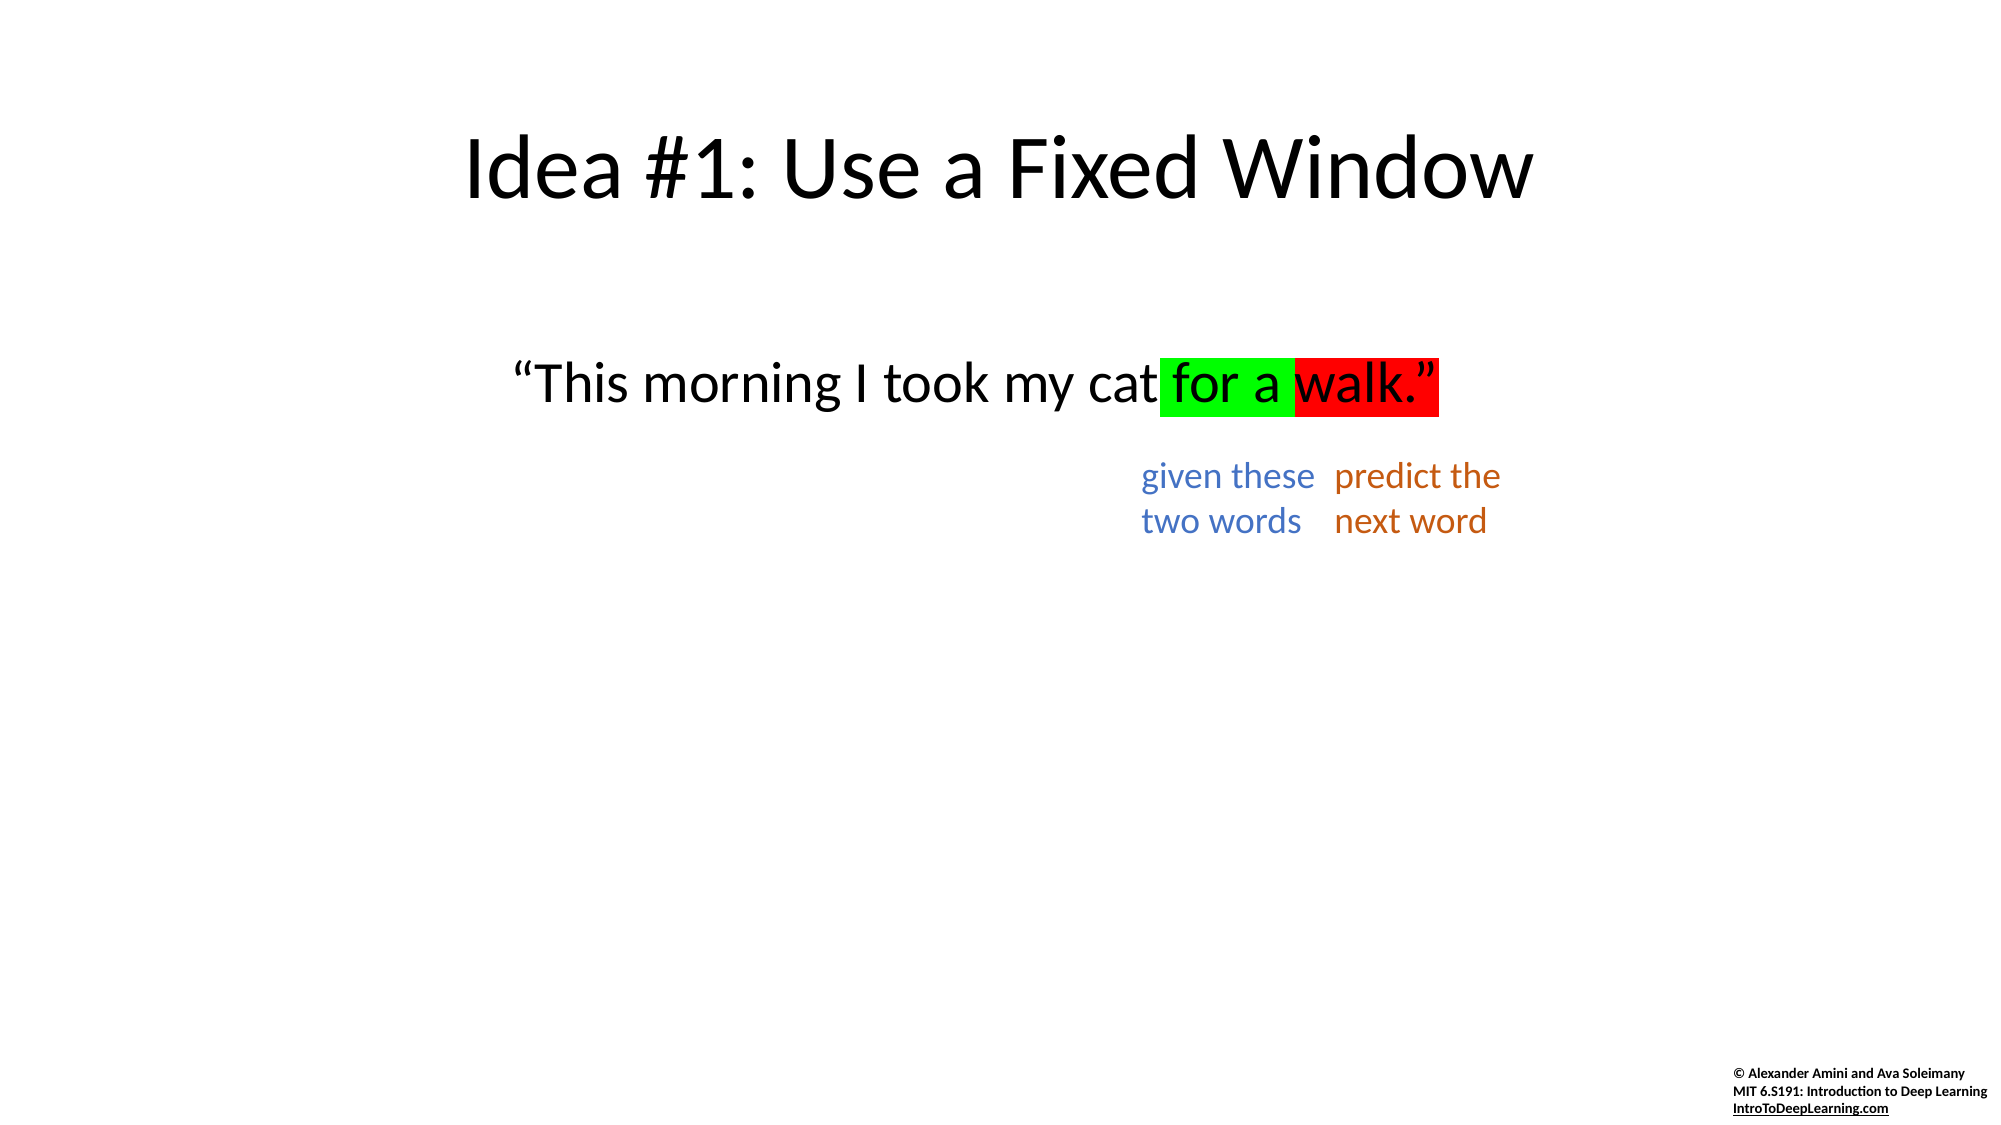

# Idea #1: Use a Fixed Window
“This morning I took my cat for a walk.”
given these two words
predict the next word